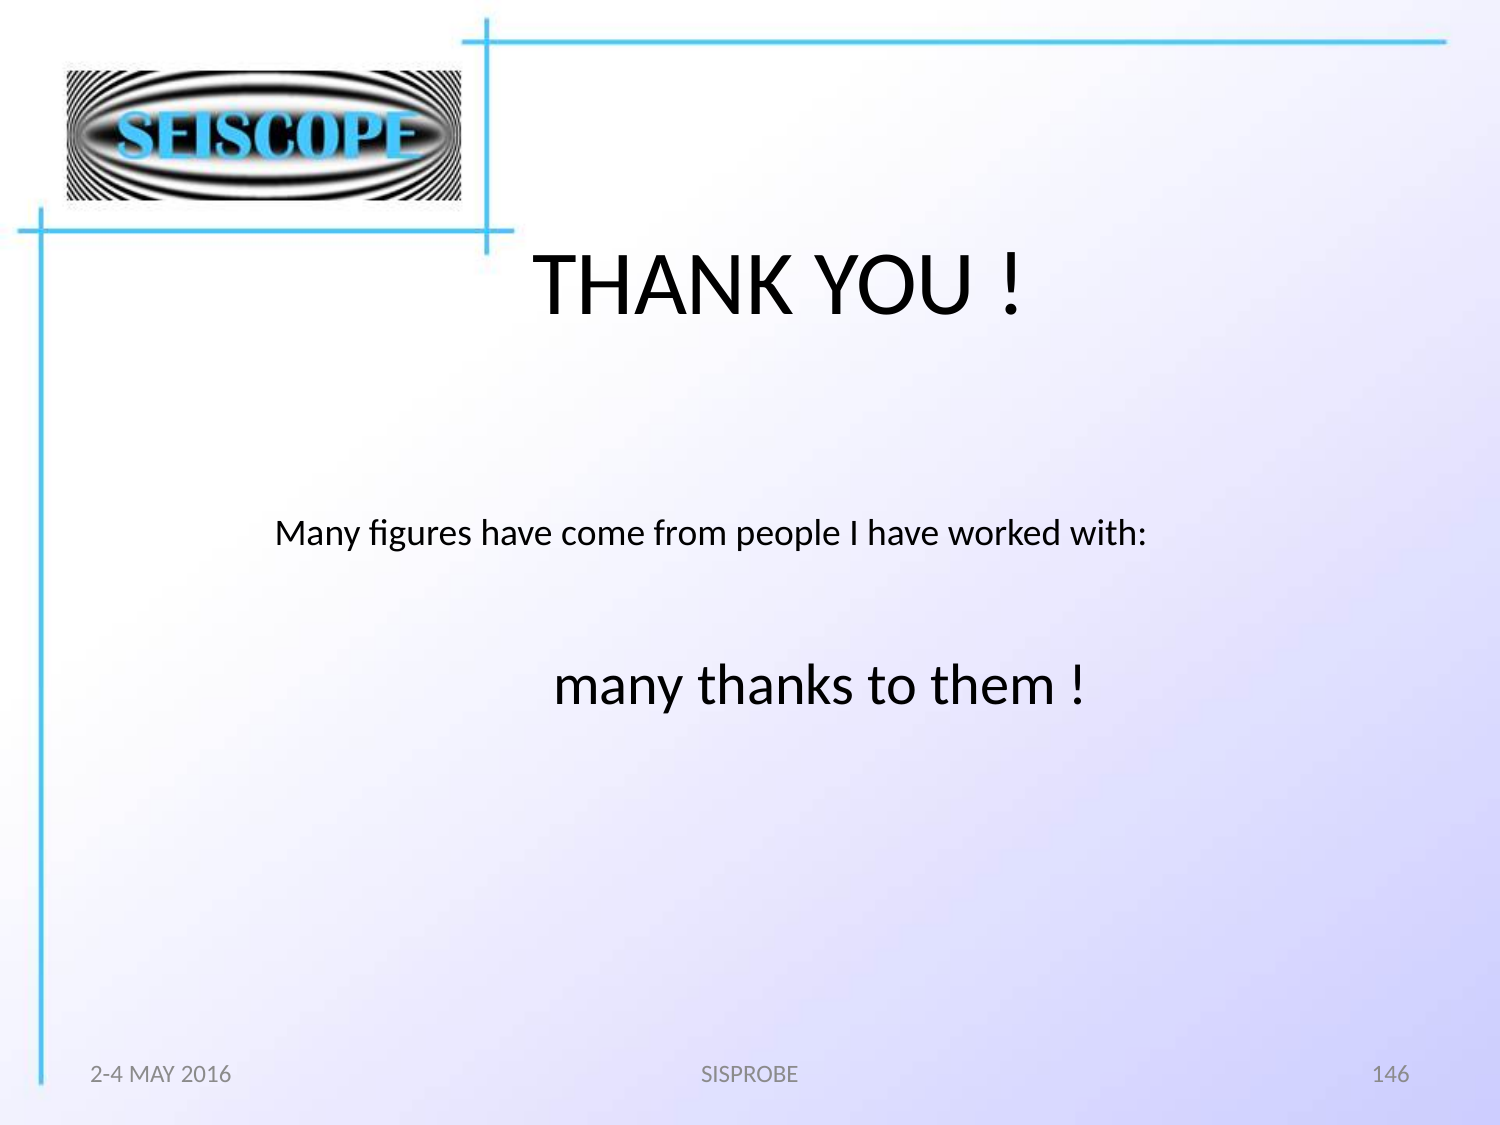

# THANK YOU !
Many figures have come from people I have worked with:

many thanks to them !
2-4 MAY 2016
SISPROBE
146